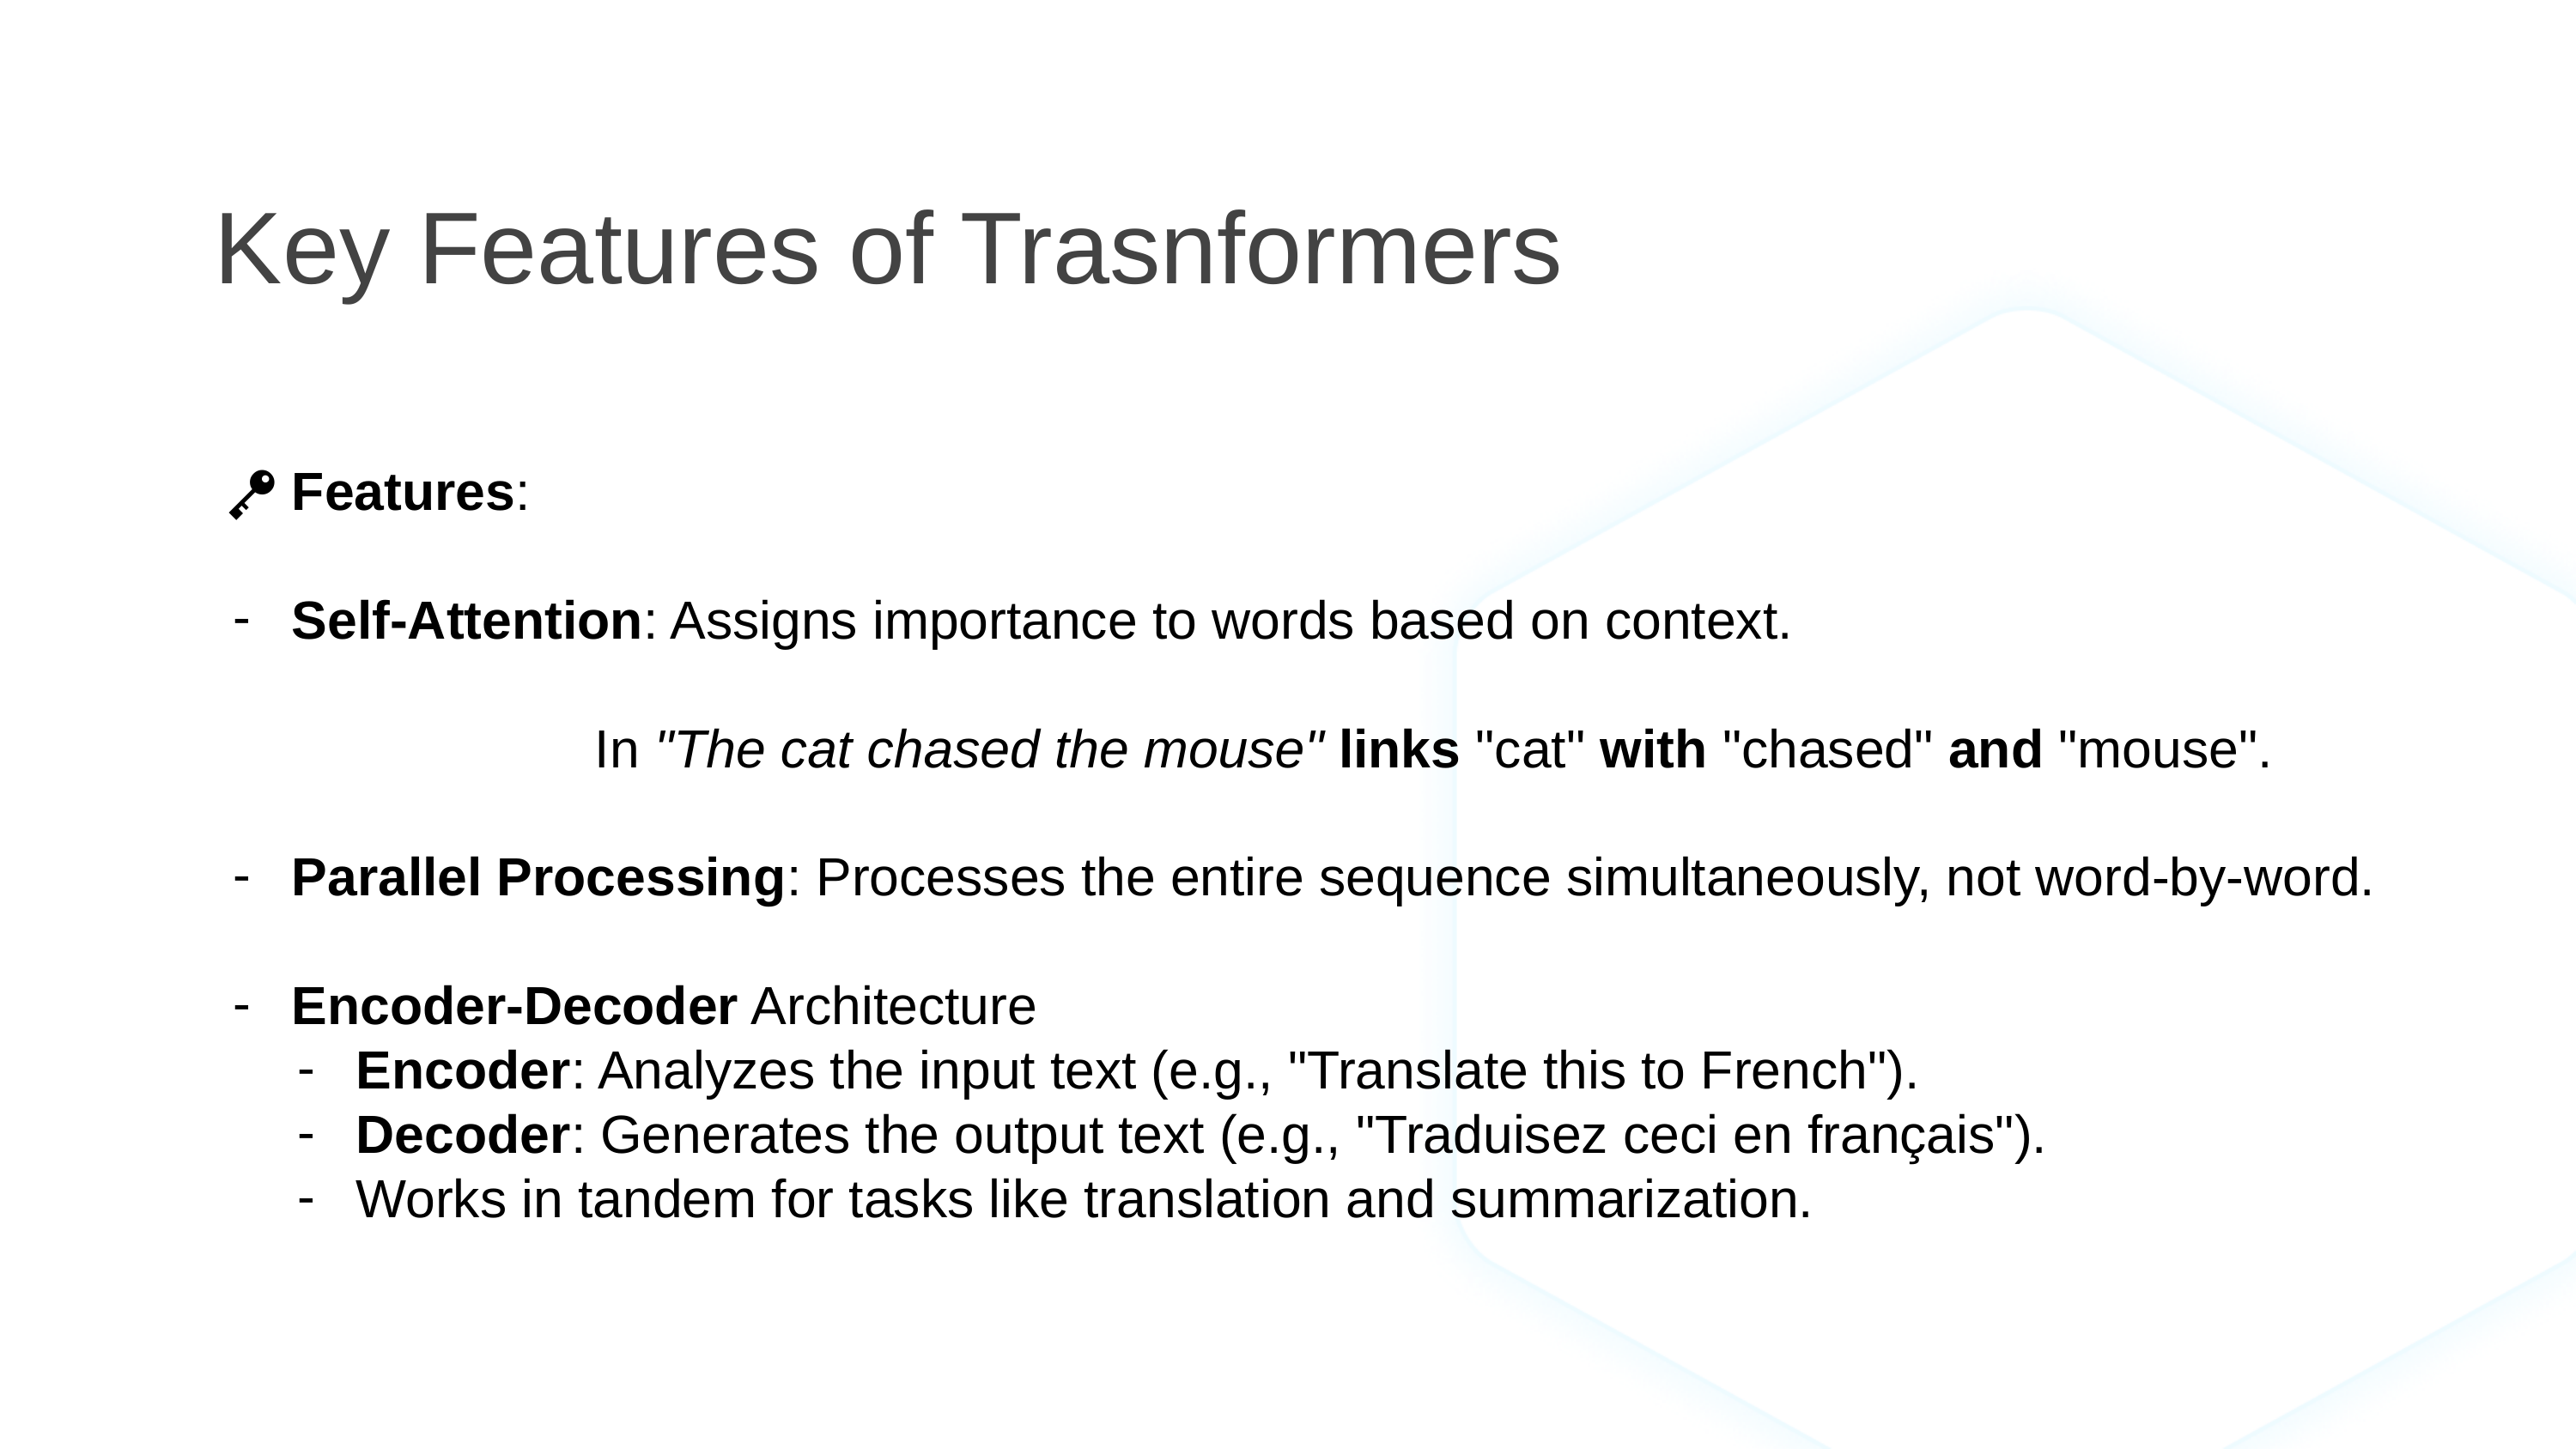

Key Features of Trasnformers

🔑 Features:

Self-Attention: Assigns importance to words based on context.

In "The cat chased the mouse" links "cat" with "chased" and "mouse".

Parallel Processing: Processes the entire sequence simultaneously, not word-by-word.

Encoder-Decoder Architecture
Encoder: Analyzes the input text (e.g., "Translate this to French").
Decoder: Generates the output text (e.g., "Traduisez ceci en français").
Works in tandem for tasks like translation and summarization.